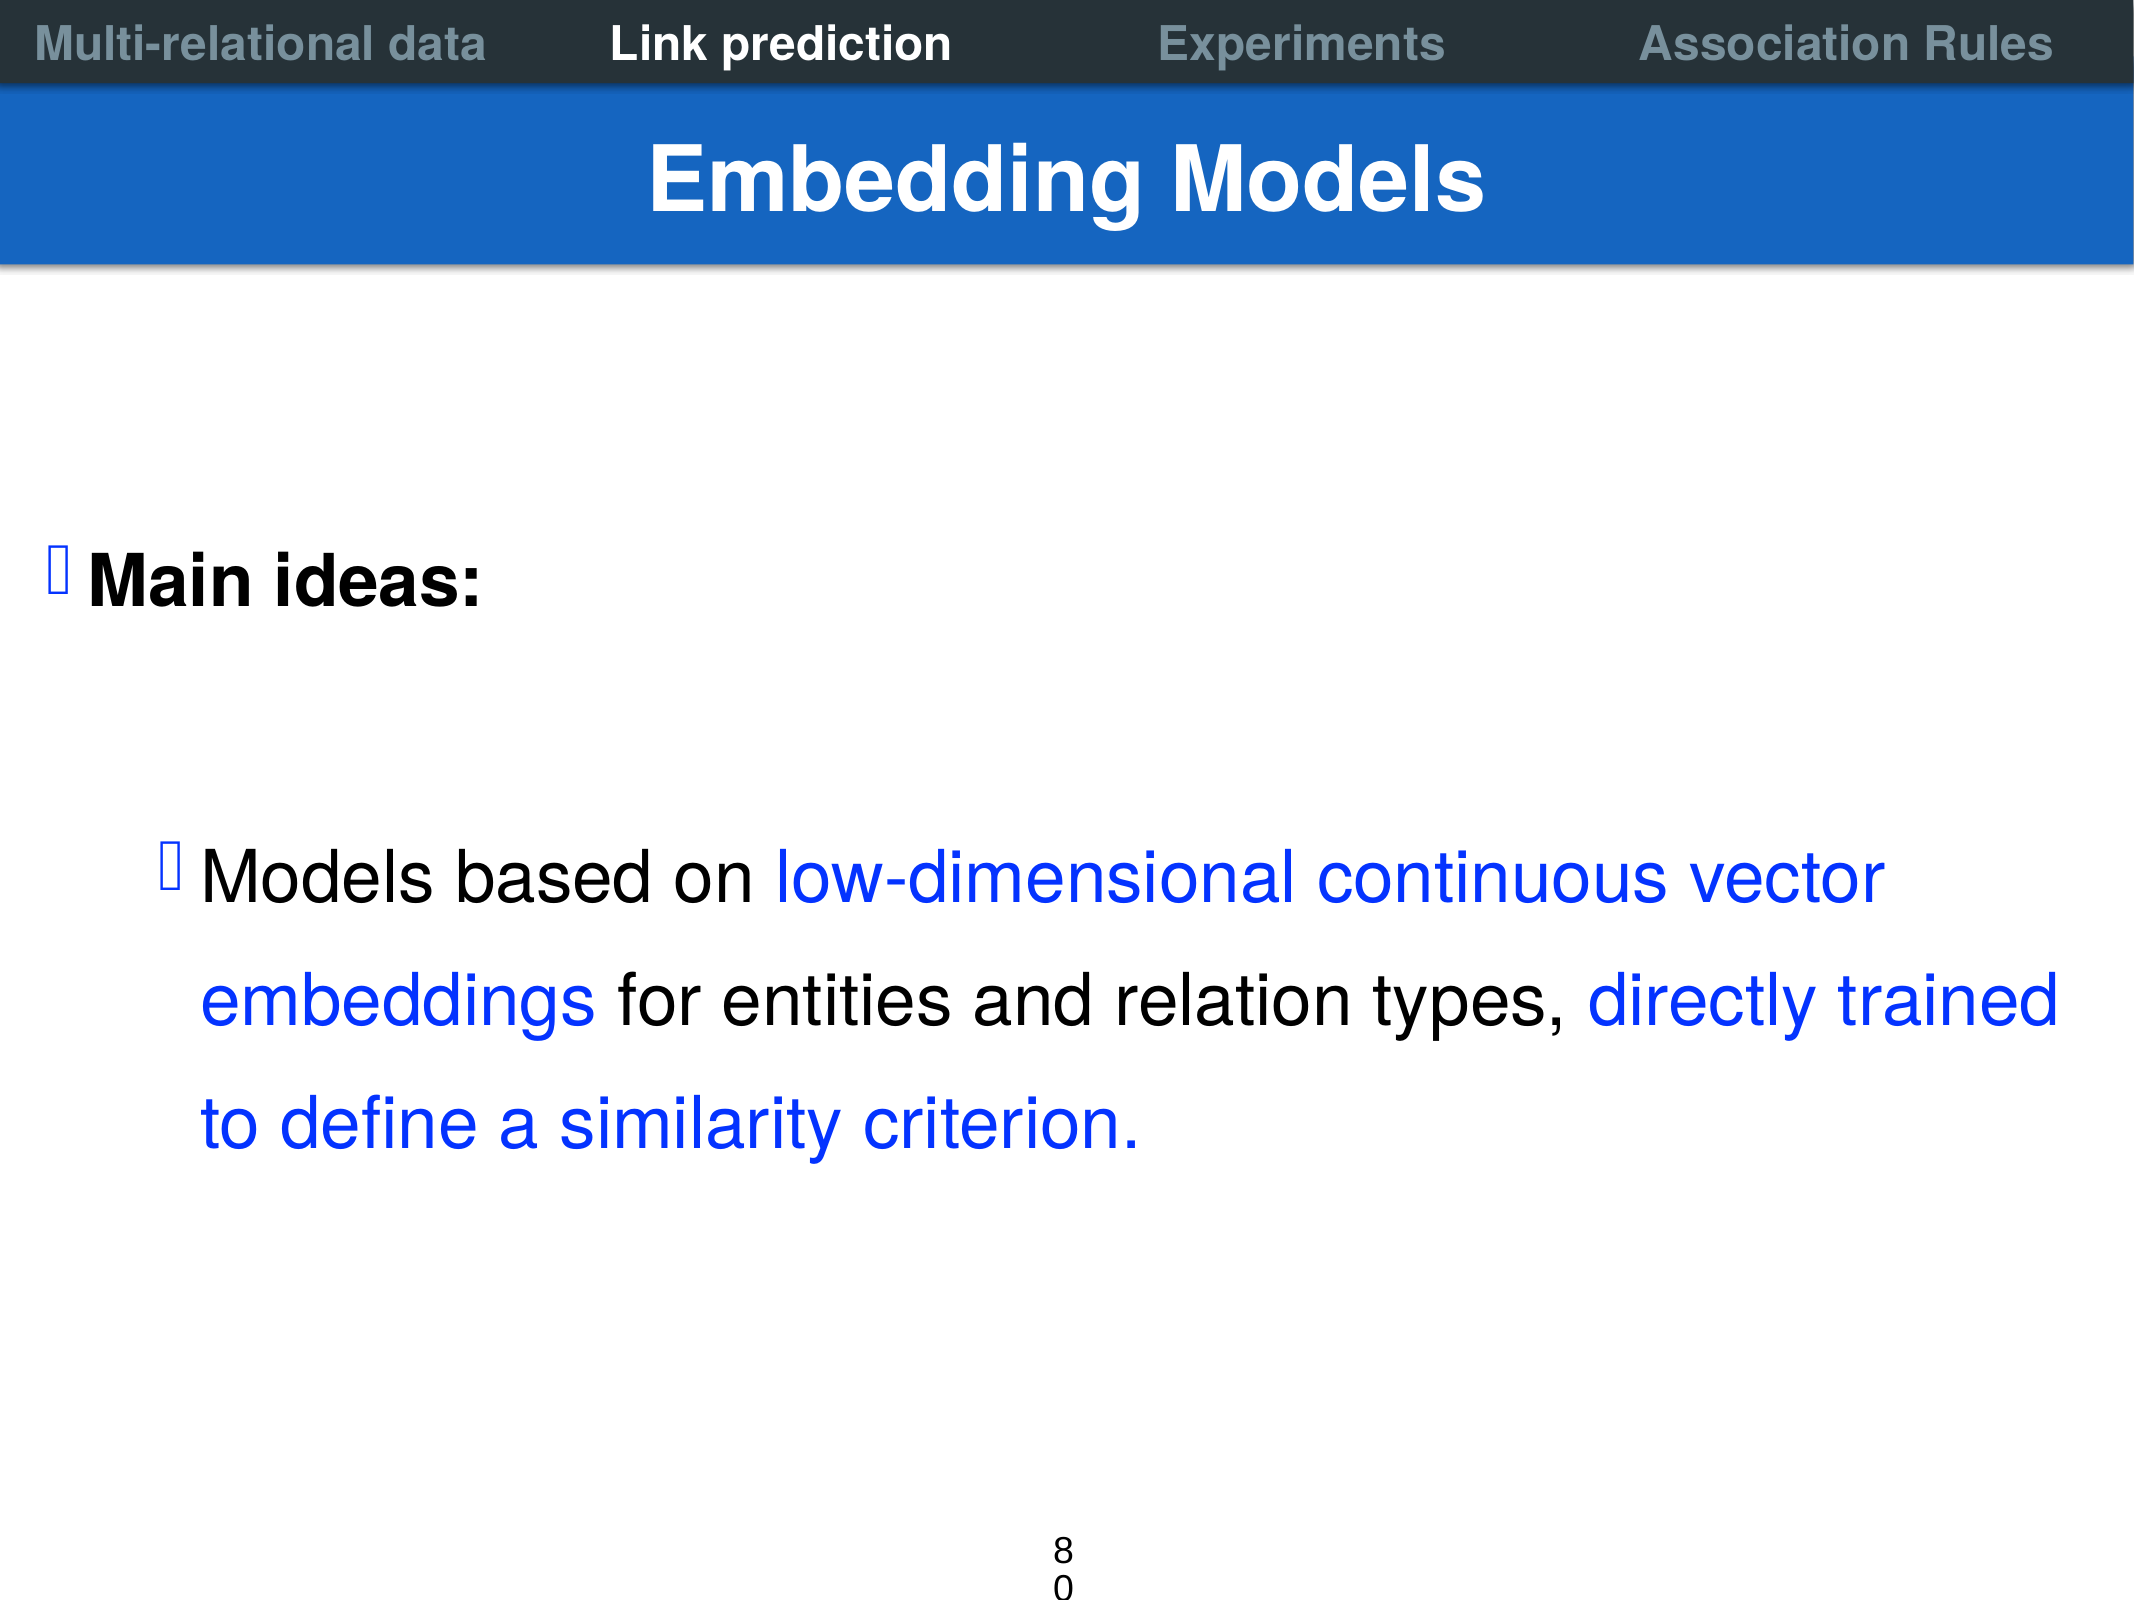

Multi-relational data
Link prediction
Experiments
Association Rules
# Embedding Models
Main ideas:

Models based on low-dimensional continuous vector embeddings for entities and relation types, directly trained to define a similarity criterion.
80